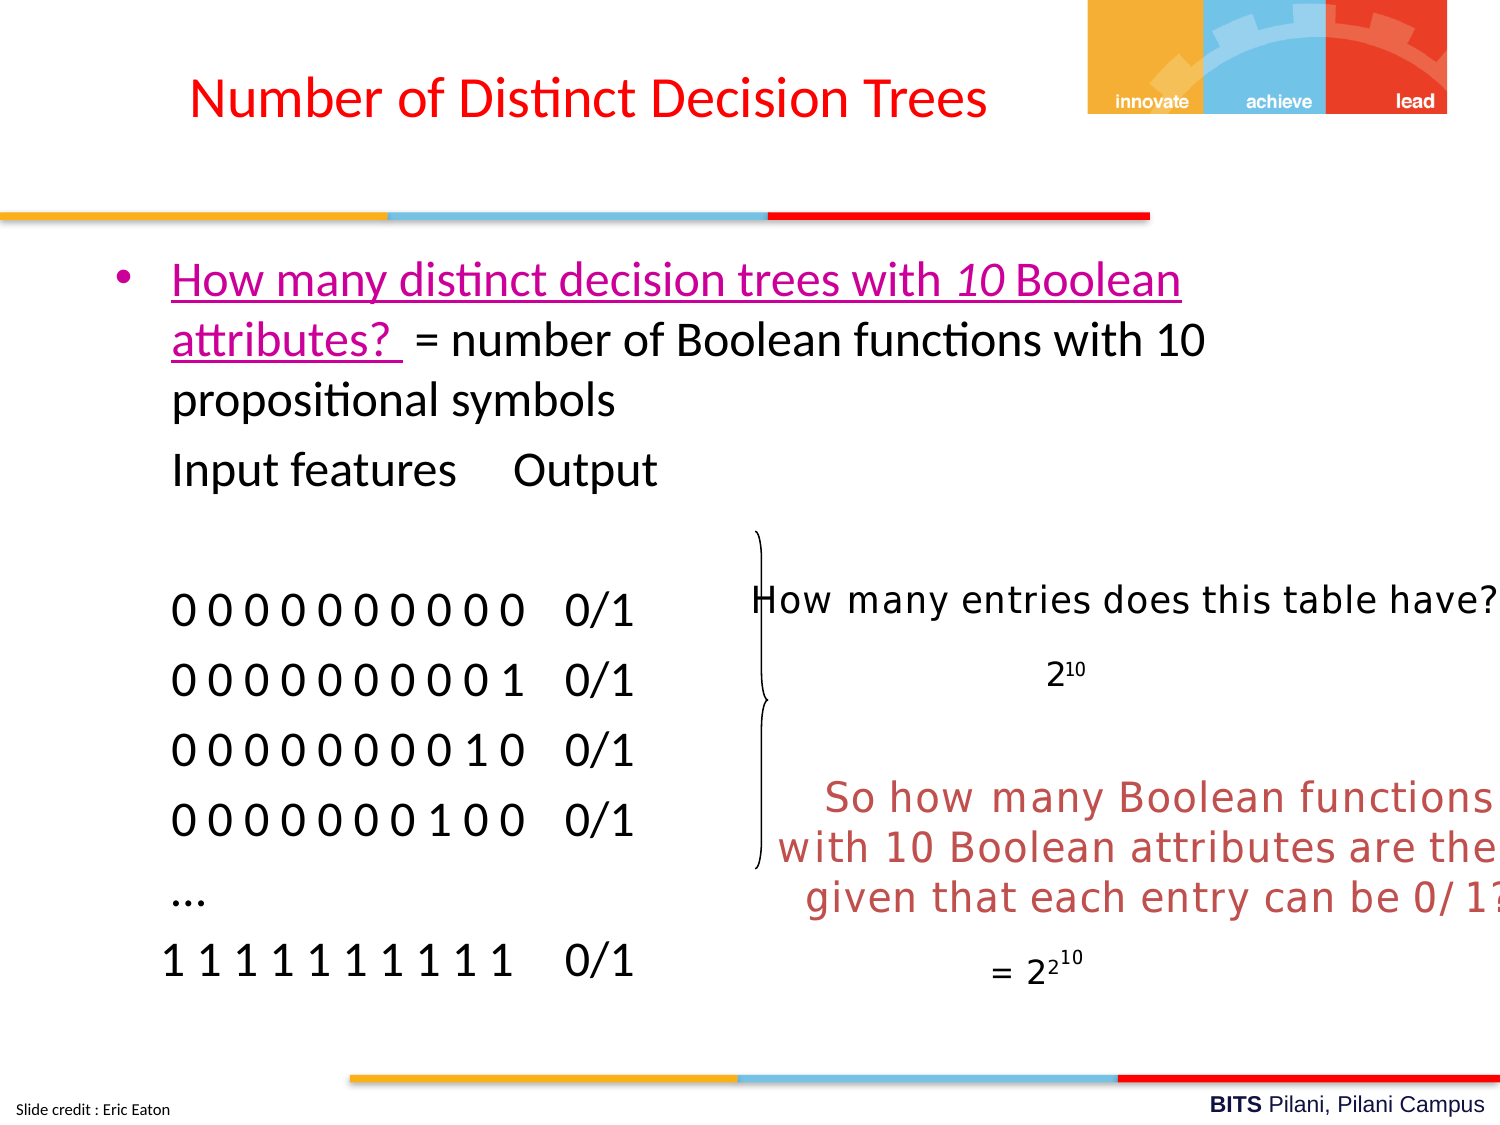

# Number of Distinct Decision Trees
How many distinct decision trees with 10 Boolean attributes?  = number of Boolean functions with 10 propositional symbols
     Input features     Output

     0 0 0 0 0 0 0 0 0 0	0/1
     0 0 0 0 0 0 0 0 0 1	0/1
     0 0 0 0 0 0 0 0 1 0	0/1
     0 0 0 0 0 0 0 1 0 0	0/1
     …
    1 1 1 1 1 1 1 1 1 1	0/1

How many entries does this table have?

210
So how many Boolean functions
 with 10 Boolean attributes are there,
given that each entry can be 0/1?
= 2210
Slide credit : Eric Eaton